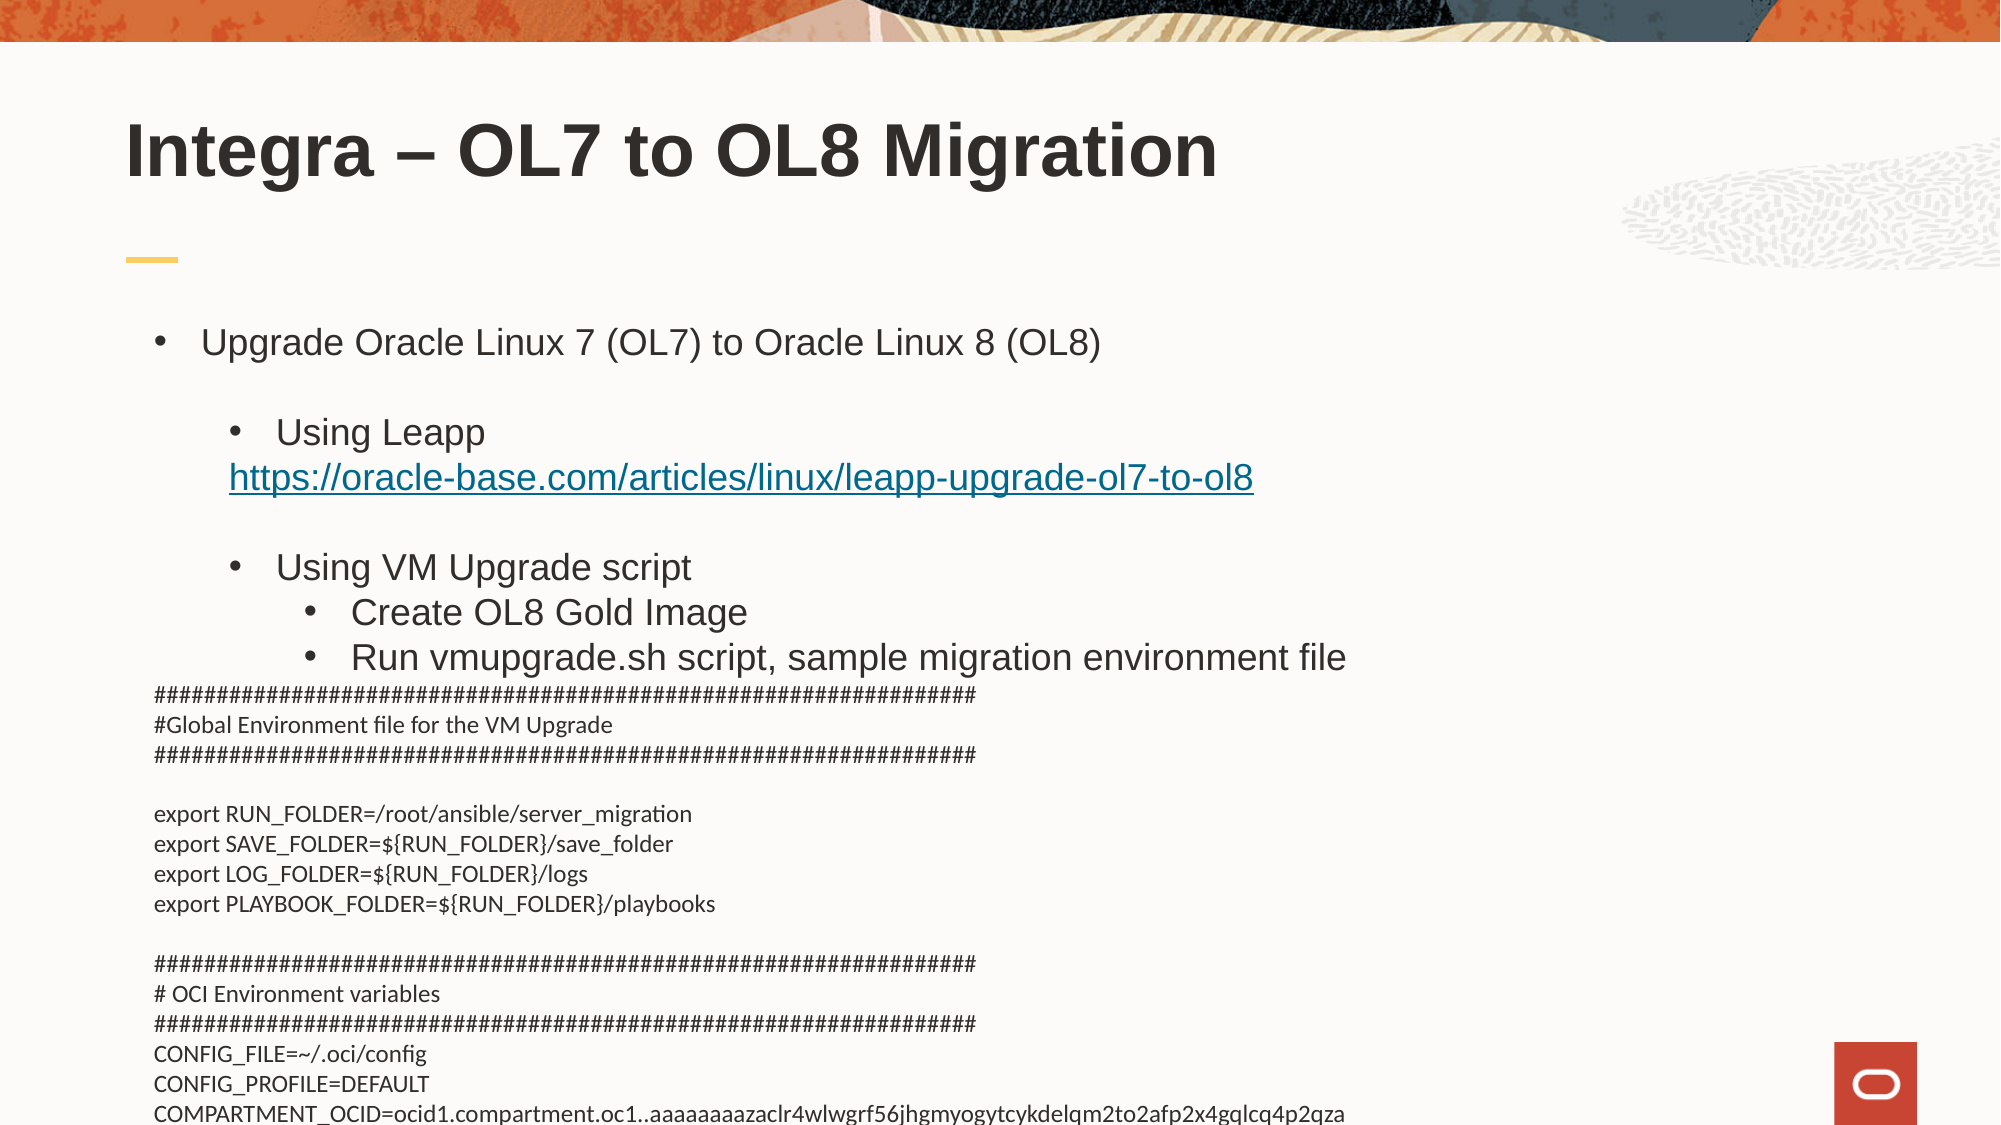

# Integra – OL7 to OL8 Migration
Upgrade Oracle Linux 7 (OL7) to Oracle Linux 8 (OL8)

Using Leapp
https://oracle-base.com/articles/linux/leapp-upgrade-ol7-to-ol8

Using VM Upgrade script
Create OL8 Gold Image
Run vmupgrade.sh script, sample migration environment file
##################################################################
#Global Environment file for the VM Upgrade
##################################################################

export RUN_FOLDER=/root/ansible/server_migration
export SAVE_FOLDER=${RUN_FOLDER}/save_folder
export LOG_FOLDER=${RUN_FOLDER}/logs
export PLAYBOOK_FOLDER=${RUN_FOLDER}/playbooks

##################################################################
# OCI Environment variables
##################################################################
CONFIG_FILE=~/.oci/config
CONFIG_PROFILE=DEFAULT
COMPARTMENT_OCID=ocid1.compartment.oc1..aaaaaaaazaclr4wlwgrf56jhgmyogytcykdelqm2to2afp2x4gqlcq4p2qza
TARGET_IMAGE_OCID=ocid1.image.oc1.iad.aaaaaaaa7vo5wpjqxq7mzwbxmg52wbitoguojz675xbzslfv76ooa5zhbeca
OPERATING_SYSTEM=Linux
TAG="freeform.migrate.yes"
SOURCE_SHAPE=VM.Standard.E5.Flex
TARGET_SHAPE=VM.Standard.E5.Flex
SHARED_FOLDER=/fss_folder
SSH_PVTKEY_FOLDER=/root/ansible/server_migration/keys
TARGET_IMAGE_KEY=gold_image.key
CLUSTER_PLACEMENT_GROUP=none
REPLACE_VM=yes